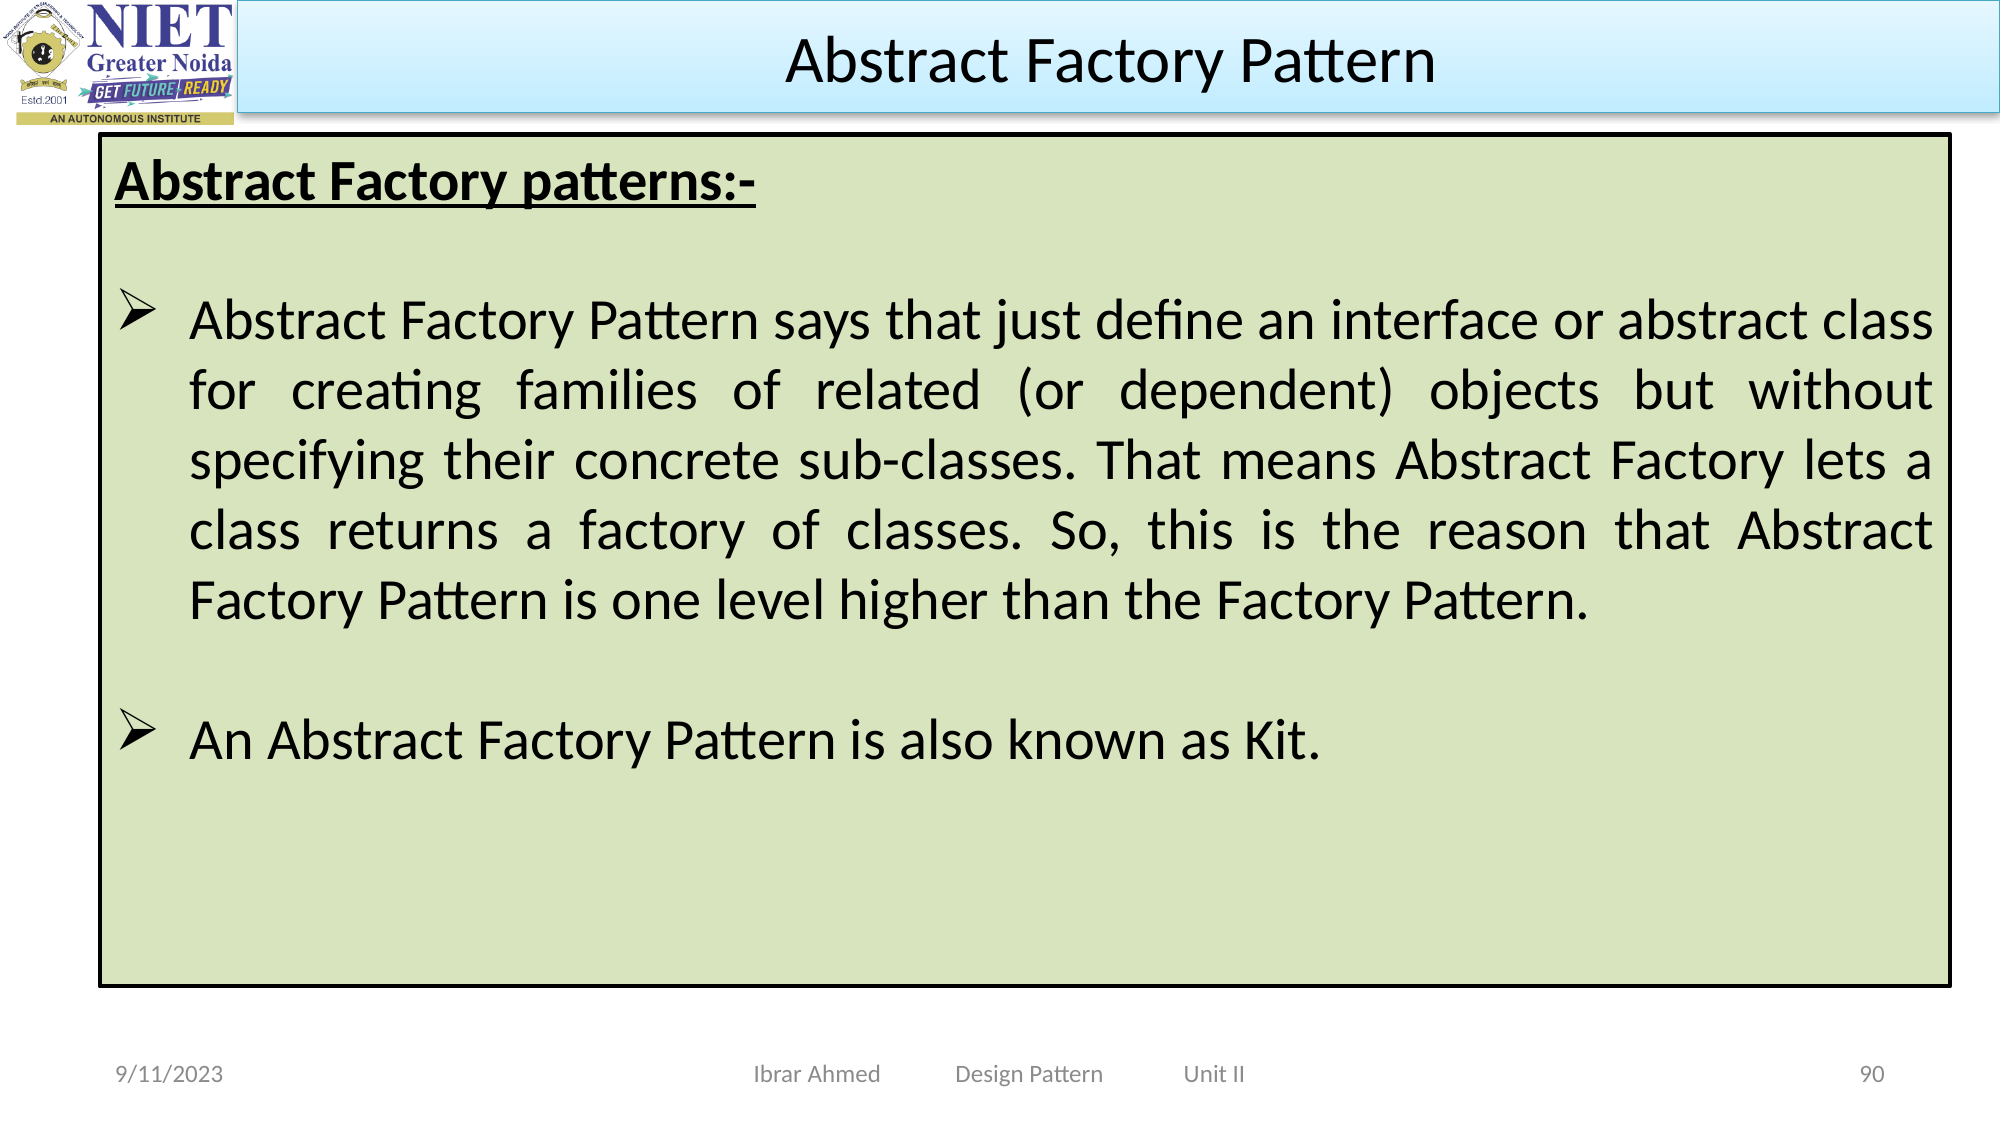

Abstract Factory Pattern

Abstract Factory patterns:-

Abstract Factory Pattern says that just define an interface or abstract class for creating families of related (or dependent) objects but without specifying their concrete sub-classes. That means Abstract Factory lets a class returns a factory of classes. So, this is the reason that Abstract Factory Pattern is one level higher than the Factory Pattern.

An Abstract Factory Pattern is also known as Kit.

9/11/2023
Ibrar Ahmed             Design Pattern              Unit II
90